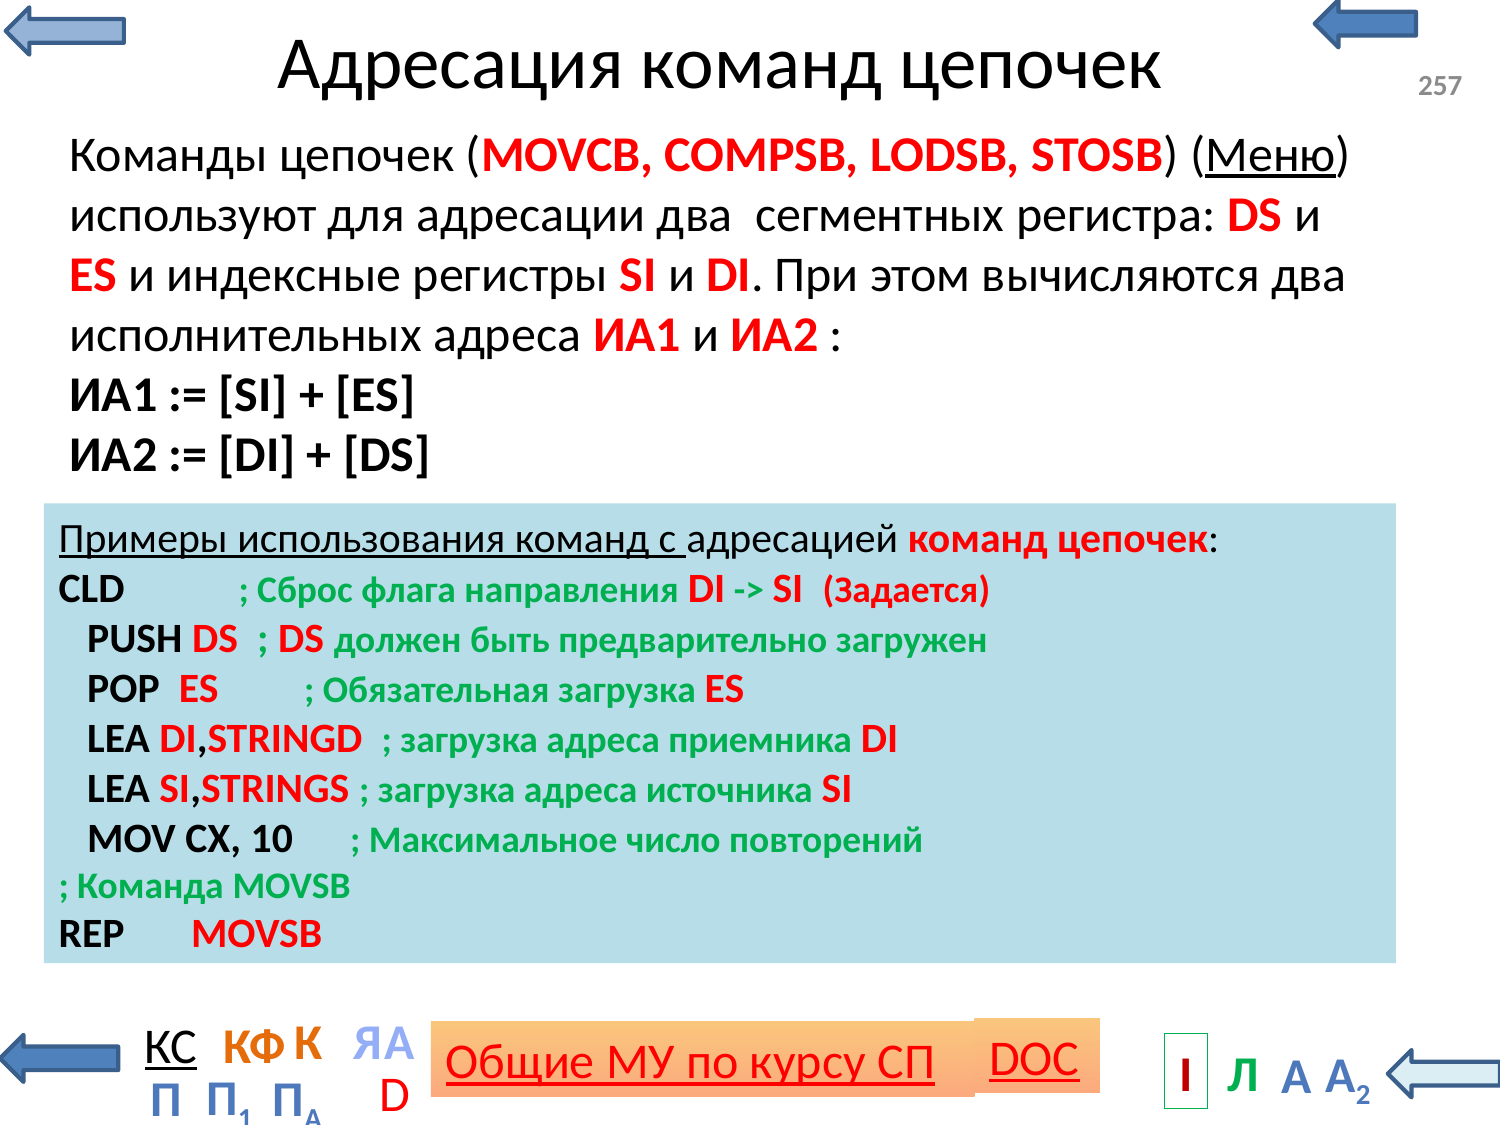

# Адресация команд цепочек
257
Команды цепочек (MOVCB, COMPSB, LODSB, STOSB) (Меню) используют для адресации два  сегментных регистра: DS и ES и индексные регистры SI и DI. При этом вычисляются два исполнительных адреса ИА1 и ИА2 :
ИА1 := [SI] + [ES]
ИА2 := [DI] + [DS]
Примеры использования команд с адресацией команд цепочек:
CLD            ; Сброс флага направления DI -> SI  (Задается)
   PUSH DS  ; DS должен быть предварительно загружен
   POP  ES         ; Обязательная загрузка ES
   LEA DI,STRINGD  ; загрузка адреса приемника DI
   LEA SI,STRINGS ; загрузка адреса источника SI
   MOV CX, 10      ; Максимальное число повторений
; Команда MOVSB
REP       MOVSB